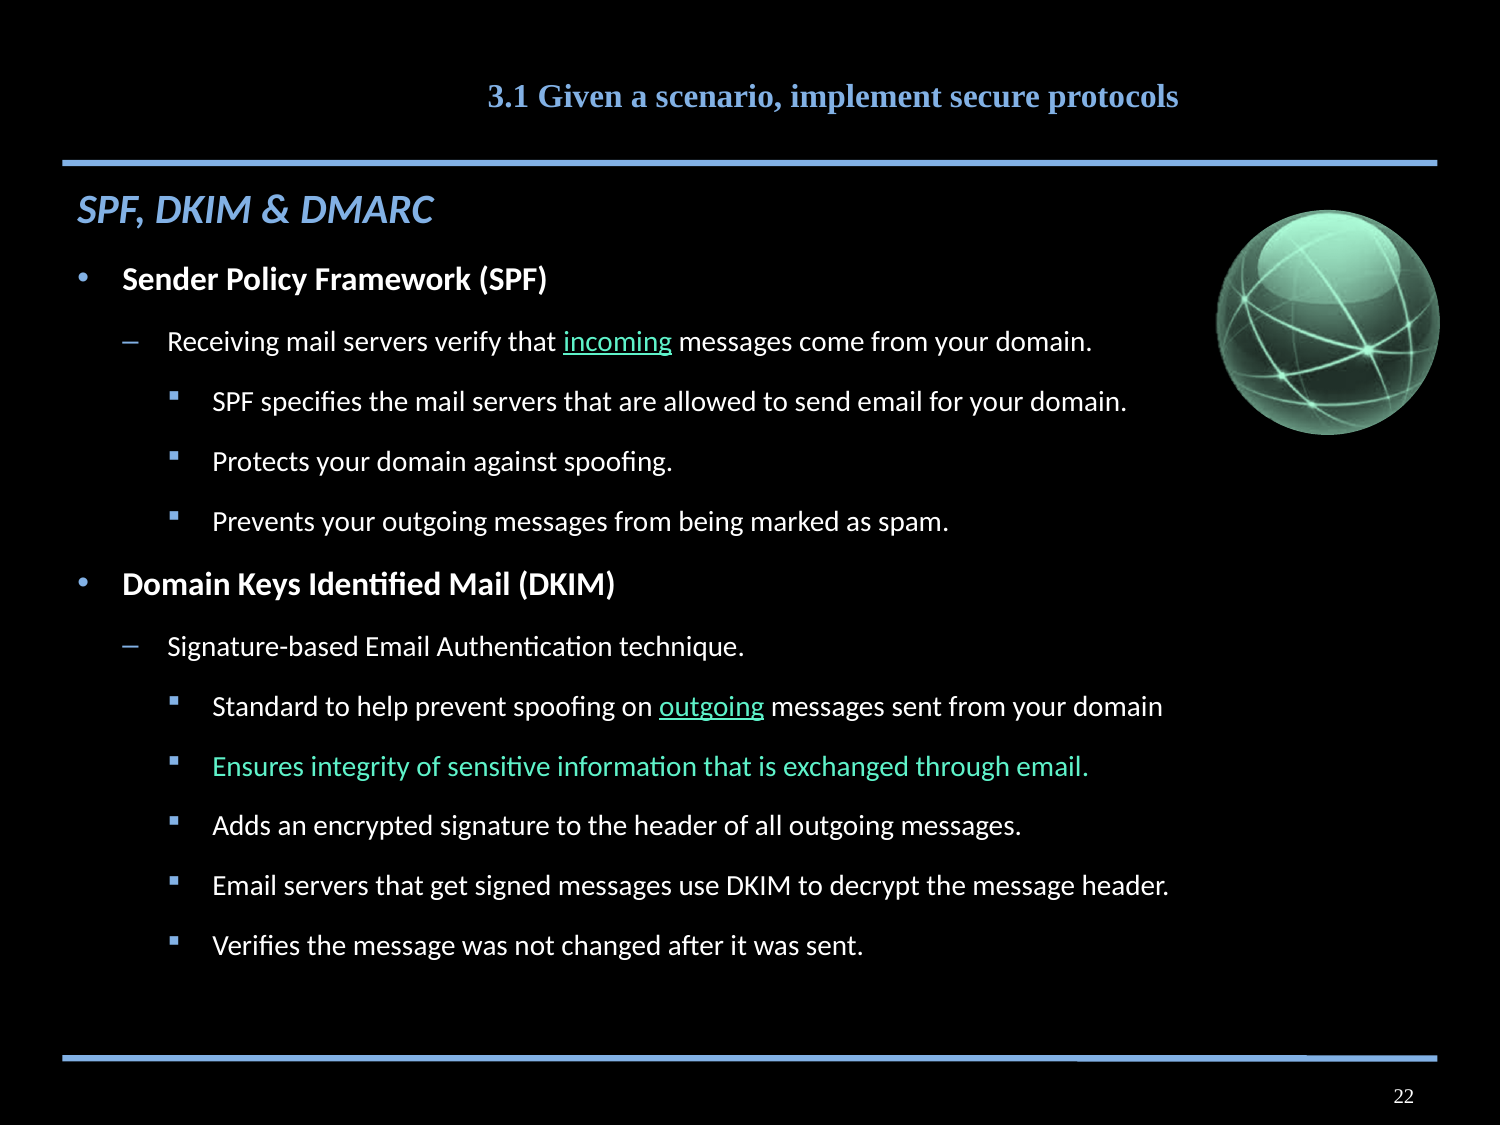

# 3.1 Given a scenario, implement secure protocols
SPF, DKIM & DMARC
Sender Policy Framework (SPF)
Receiving mail servers verify that incoming messages come from your domain.
SPF specifies the mail servers that are allowed to send email for your domain.
Protects your domain against spoofing.
Prevents your outgoing messages from being marked as spam.
Domain Keys Identified Mail (DKIM)
Signature-based Email Authentication technique.
Standard to help prevent spoofing on outgoing messages sent from your domain
Ensures integrity of sensitive information that is exchanged through email.
Adds an encrypted signature to the header of all outgoing messages.
Email servers that get signed messages use DKIM to decrypt the message header.
Verifies the message was not changed after it was sent.

DKIM
22